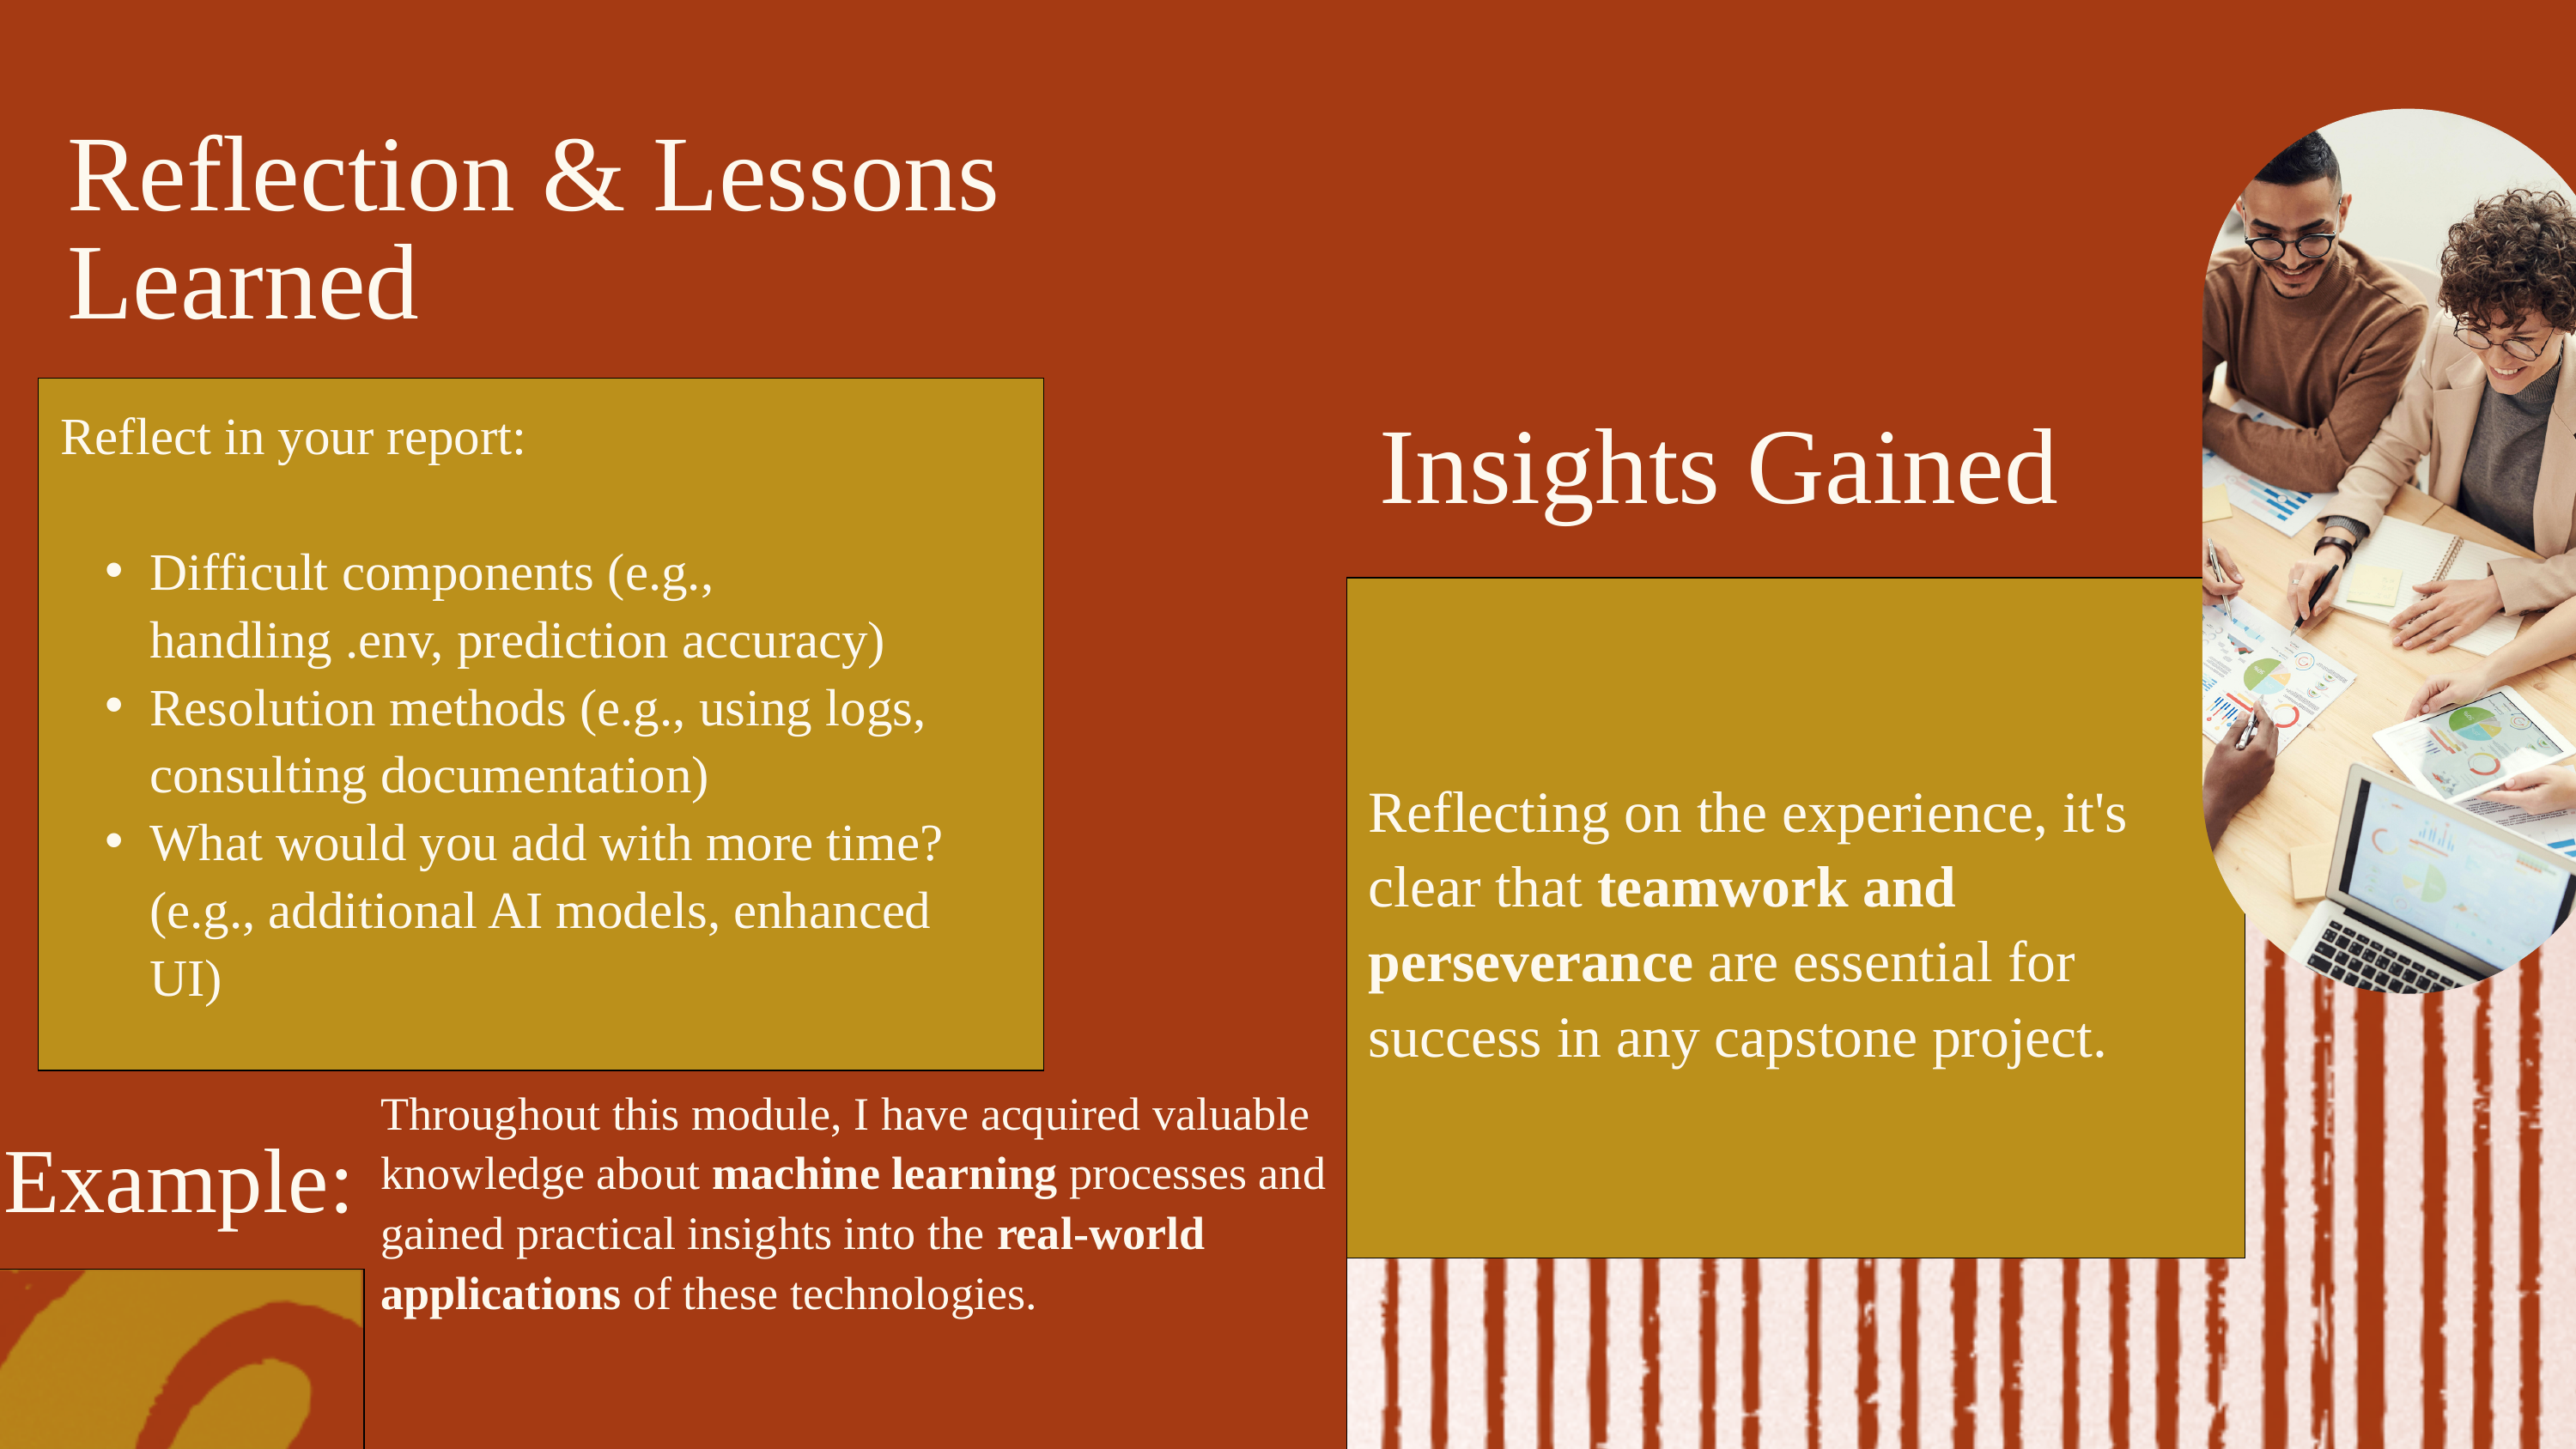

Reflection & Lessons Learned

Reflect in your report:

Difficult components (e.g., handling .env, prediction accuracy)
Resolution methods (e.g., using logs, consulting documentation)
What would you add with more time? (e.g., additional AI models, enhanced UI)

Insights Gained

Reflecting on the experience, it's clear that teamwork and perseverance are essential for success in any capstone project.
Throughout this module, I have acquired valuable knowledge about machine learning processes and gained practical insights into the real-world applications of these technologies.
Example: